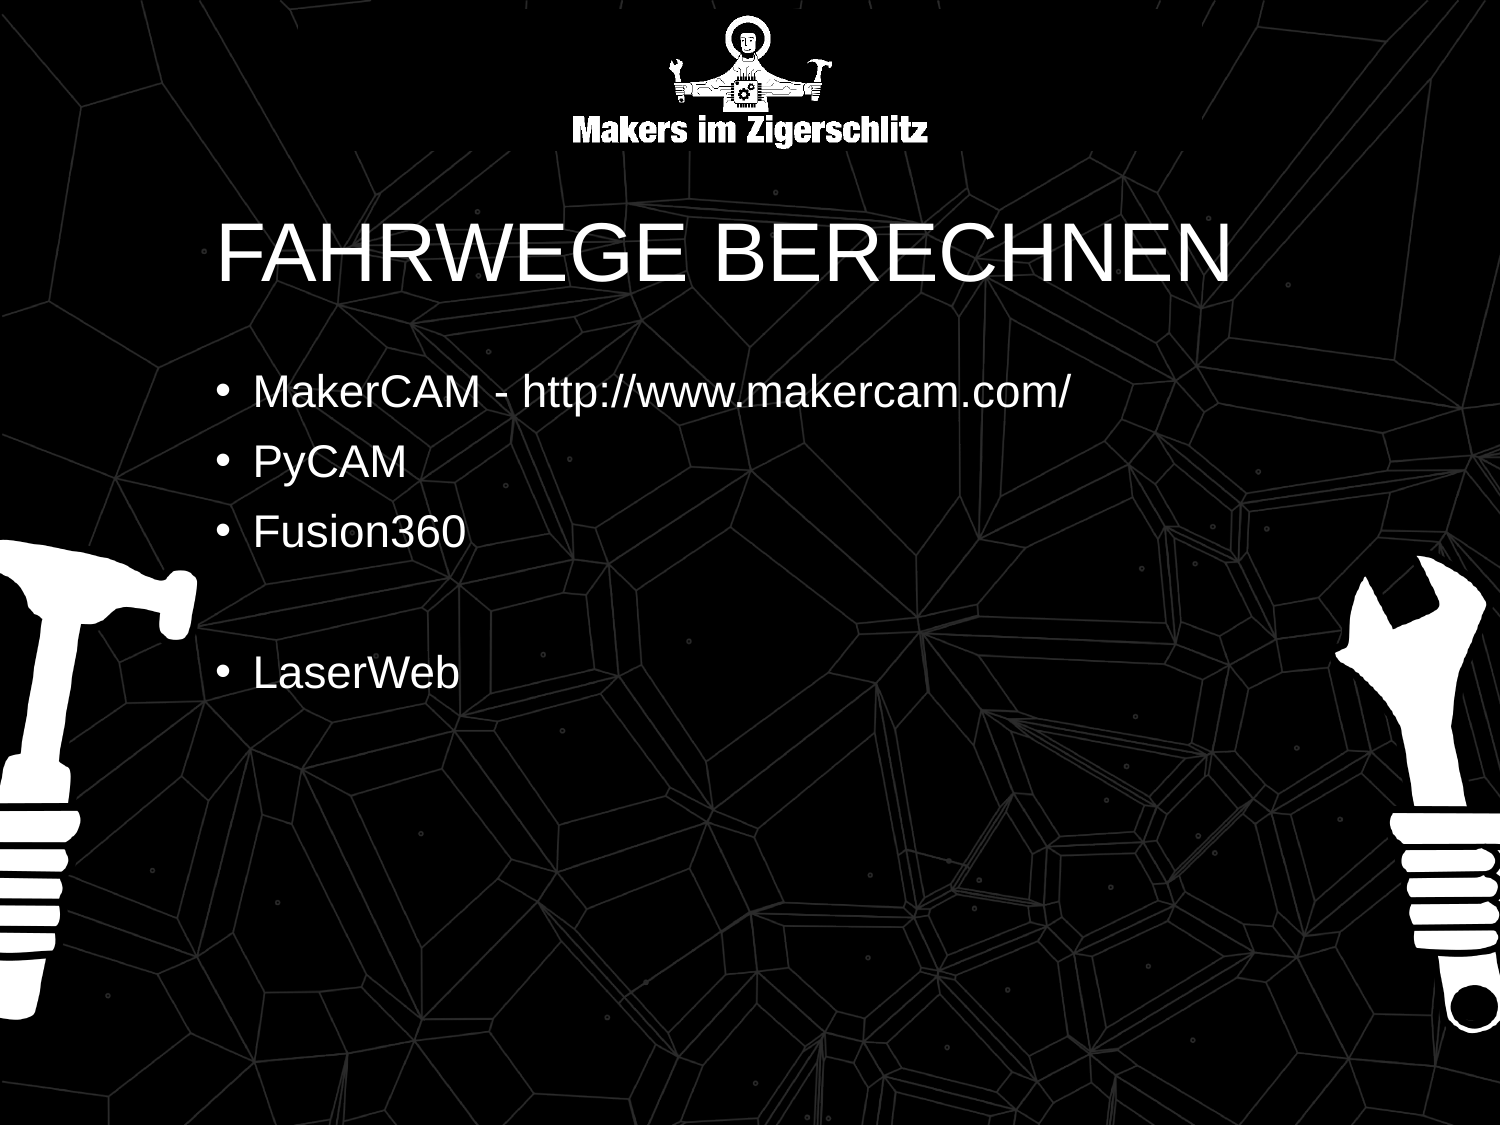

# Fahrwege berechnen
MakerCAM - http://www.makercam.com/
PyCAM
Fusion360

LaserWeb